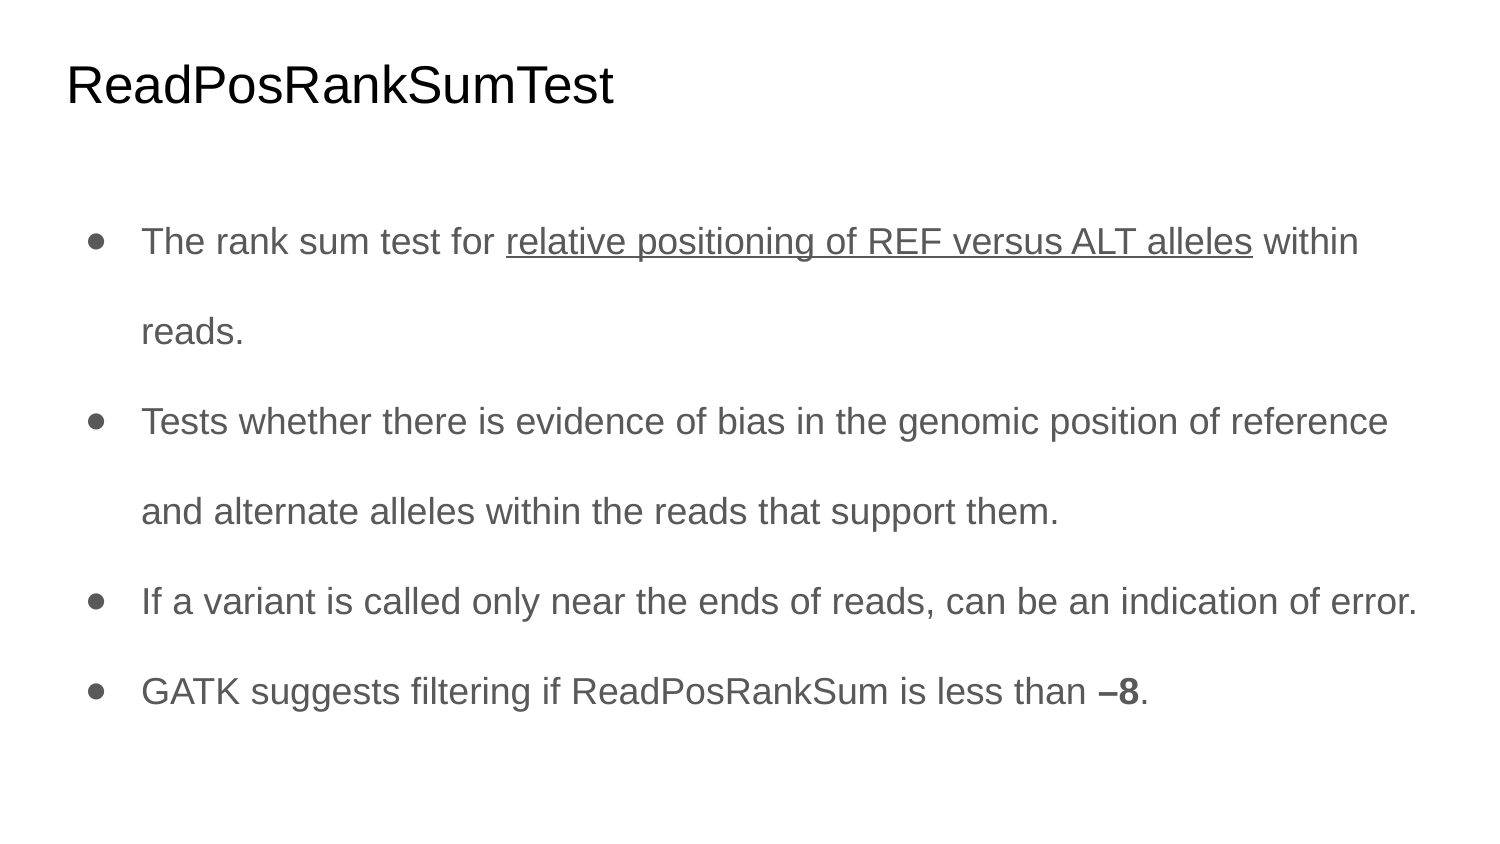

# ReadPosRankSumTest
The rank sum test for relative positioning of REF versus ALT alleles within reads.
Tests whether there is evidence of bias in the genomic position of reference and alternate alleles within the reads that support them.
If a variant is called only near the ends of reads, can be an indication of error.
GATK suggests filtering if ReadPosRankSum is less than –8.